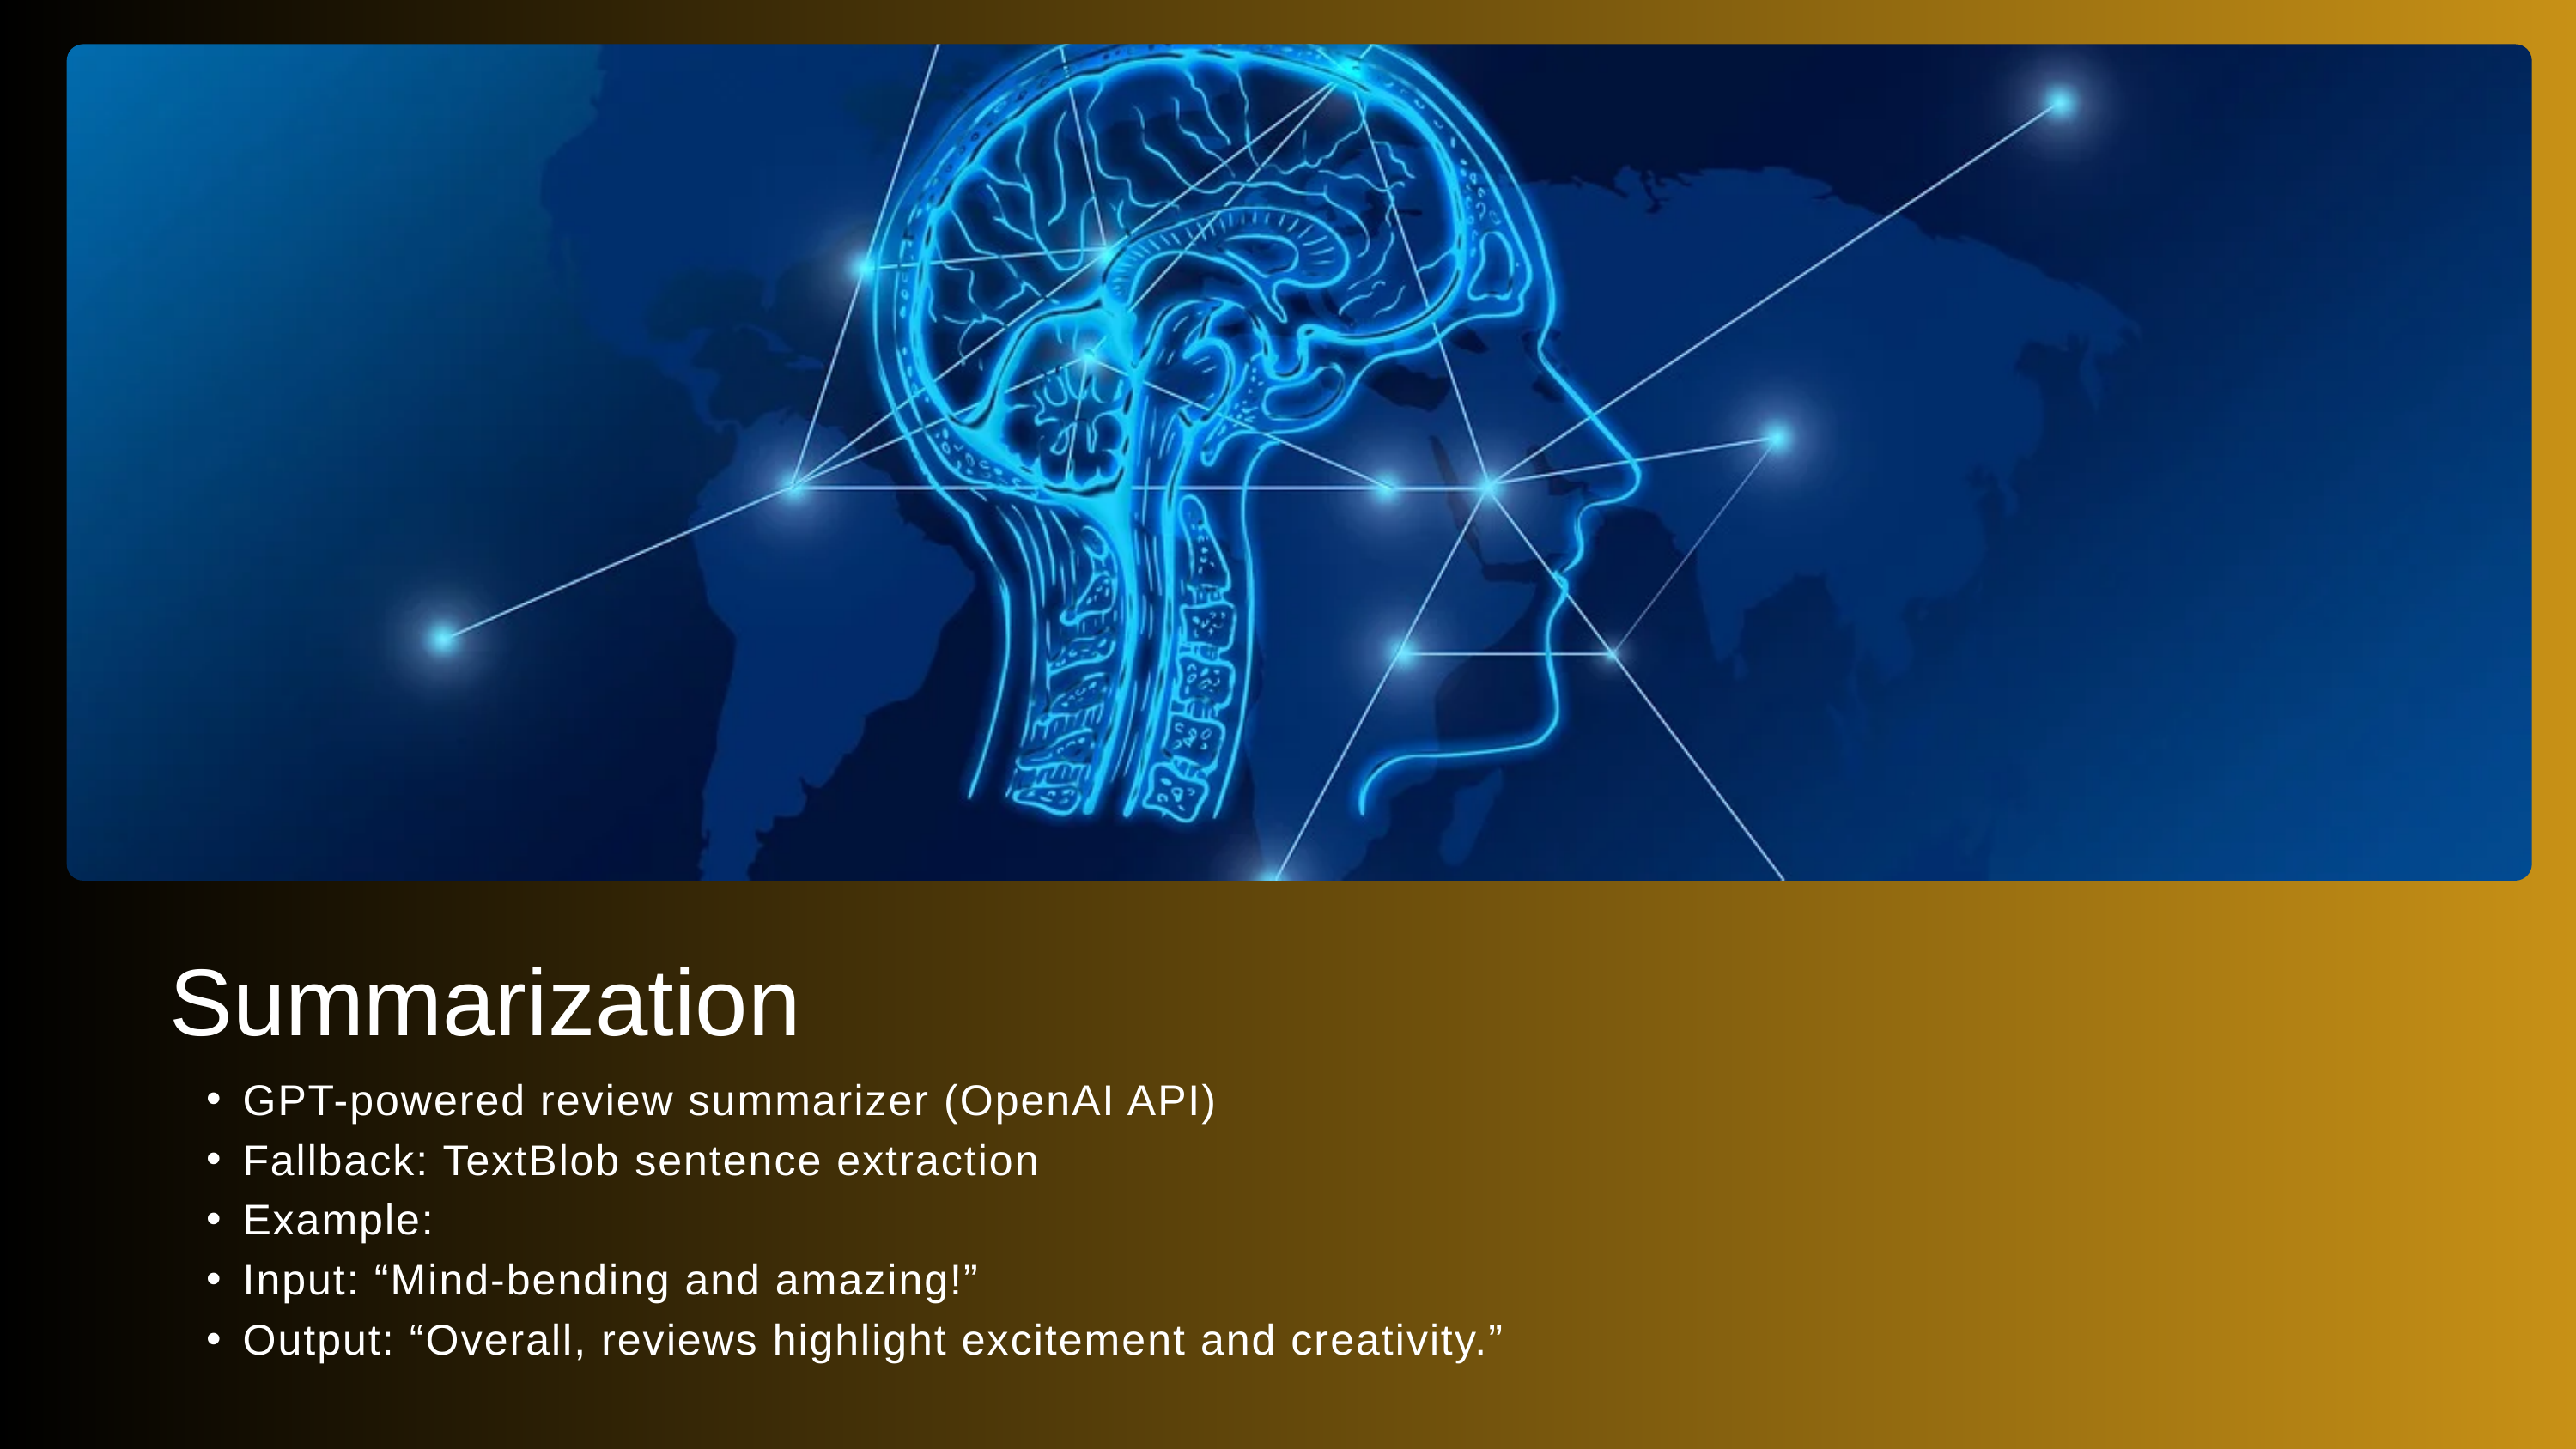

Summarization
GPT-powered review summarizer (OpenAI API)
Fallback: TextBlob sentence extraction
Example:
Input: “Mind-bending and amazing!”
Output: “Overall, reviews highlight excitement and creativity.”